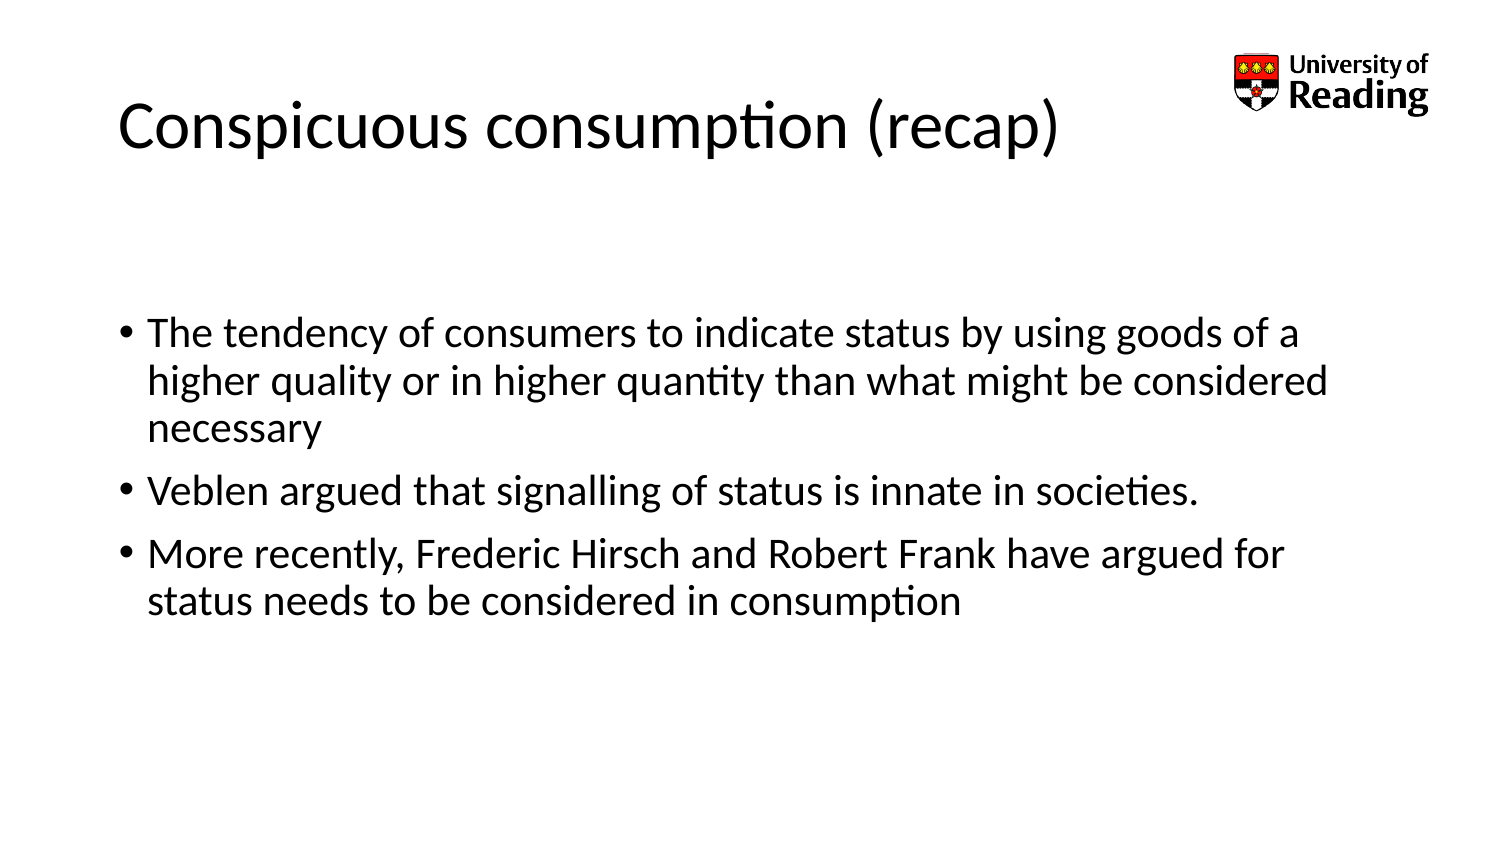

# Conspicuous consumption (recap)

The tendency of consumers to indicate status by using goods of a higher quality or in higher quantity than what might be considered necessary
Veblen argued that signalling of status is innate in societies.
More recently, Frederic Hirsch and Robert Frank have argued for status needs to be considered in consumption